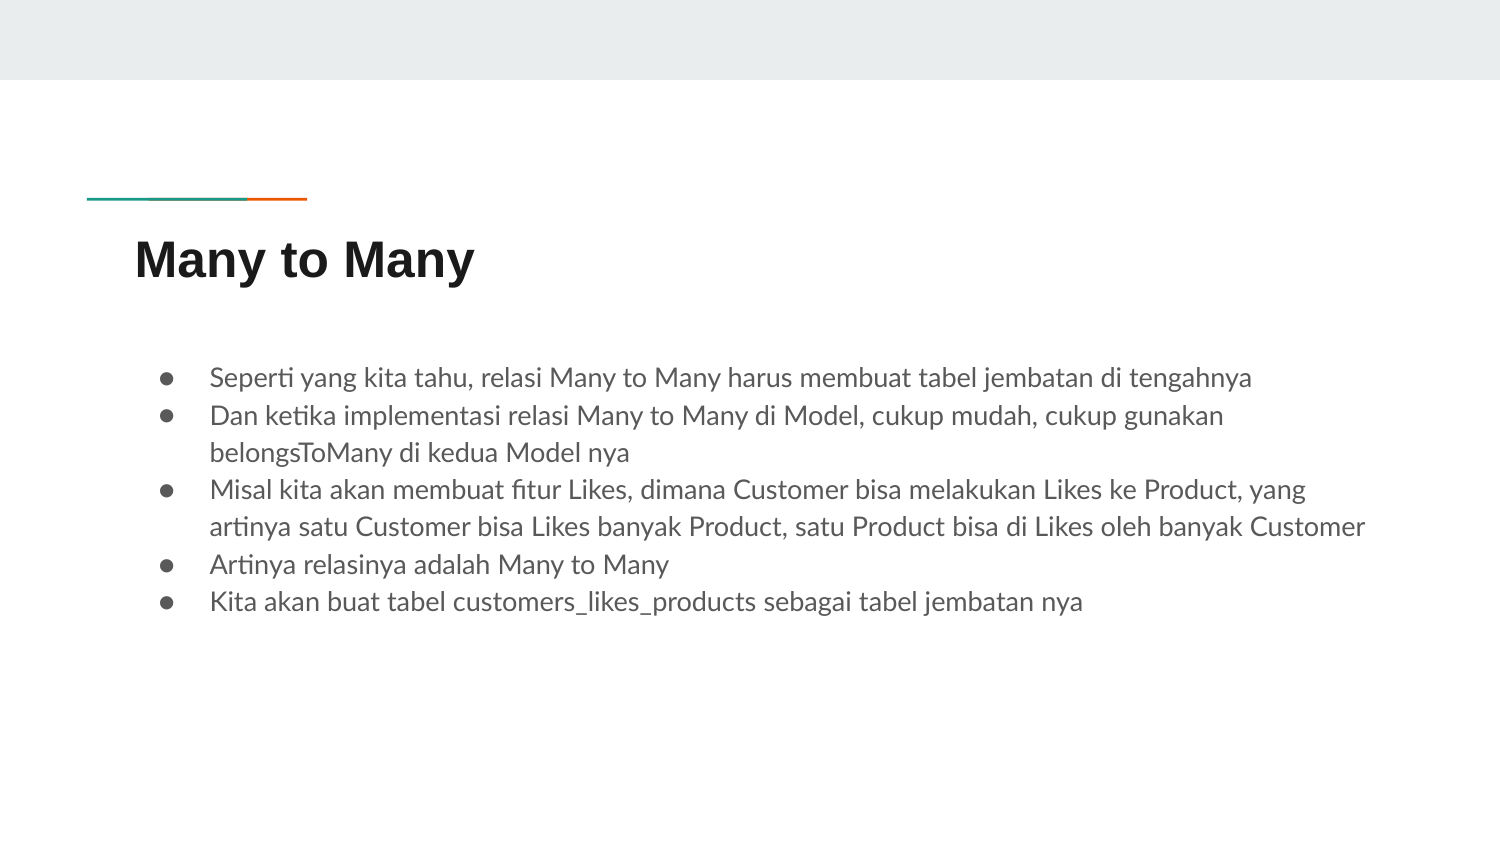

# Many to Many
Seperti yang kita tahu, relasi Many to Many harus membuat tabel jembatan di tengahnya
Dan ketika implementasi relasi Many to Many di Model, cukup mudah, cukup gunakan belongsToMany di kedua Model nya
Misal kita akan membuat fitur Likes, dimana Customer bisa melakukan Likes ke Product, yang artinya satu Customer bisa Likes banyak Product, satu Product bisa di Likes oleh banyak Customer
Artinya relasinya adalah Many to Many
Kita akan buat tabel customers_likes_products sebagai tabel jembatan nya